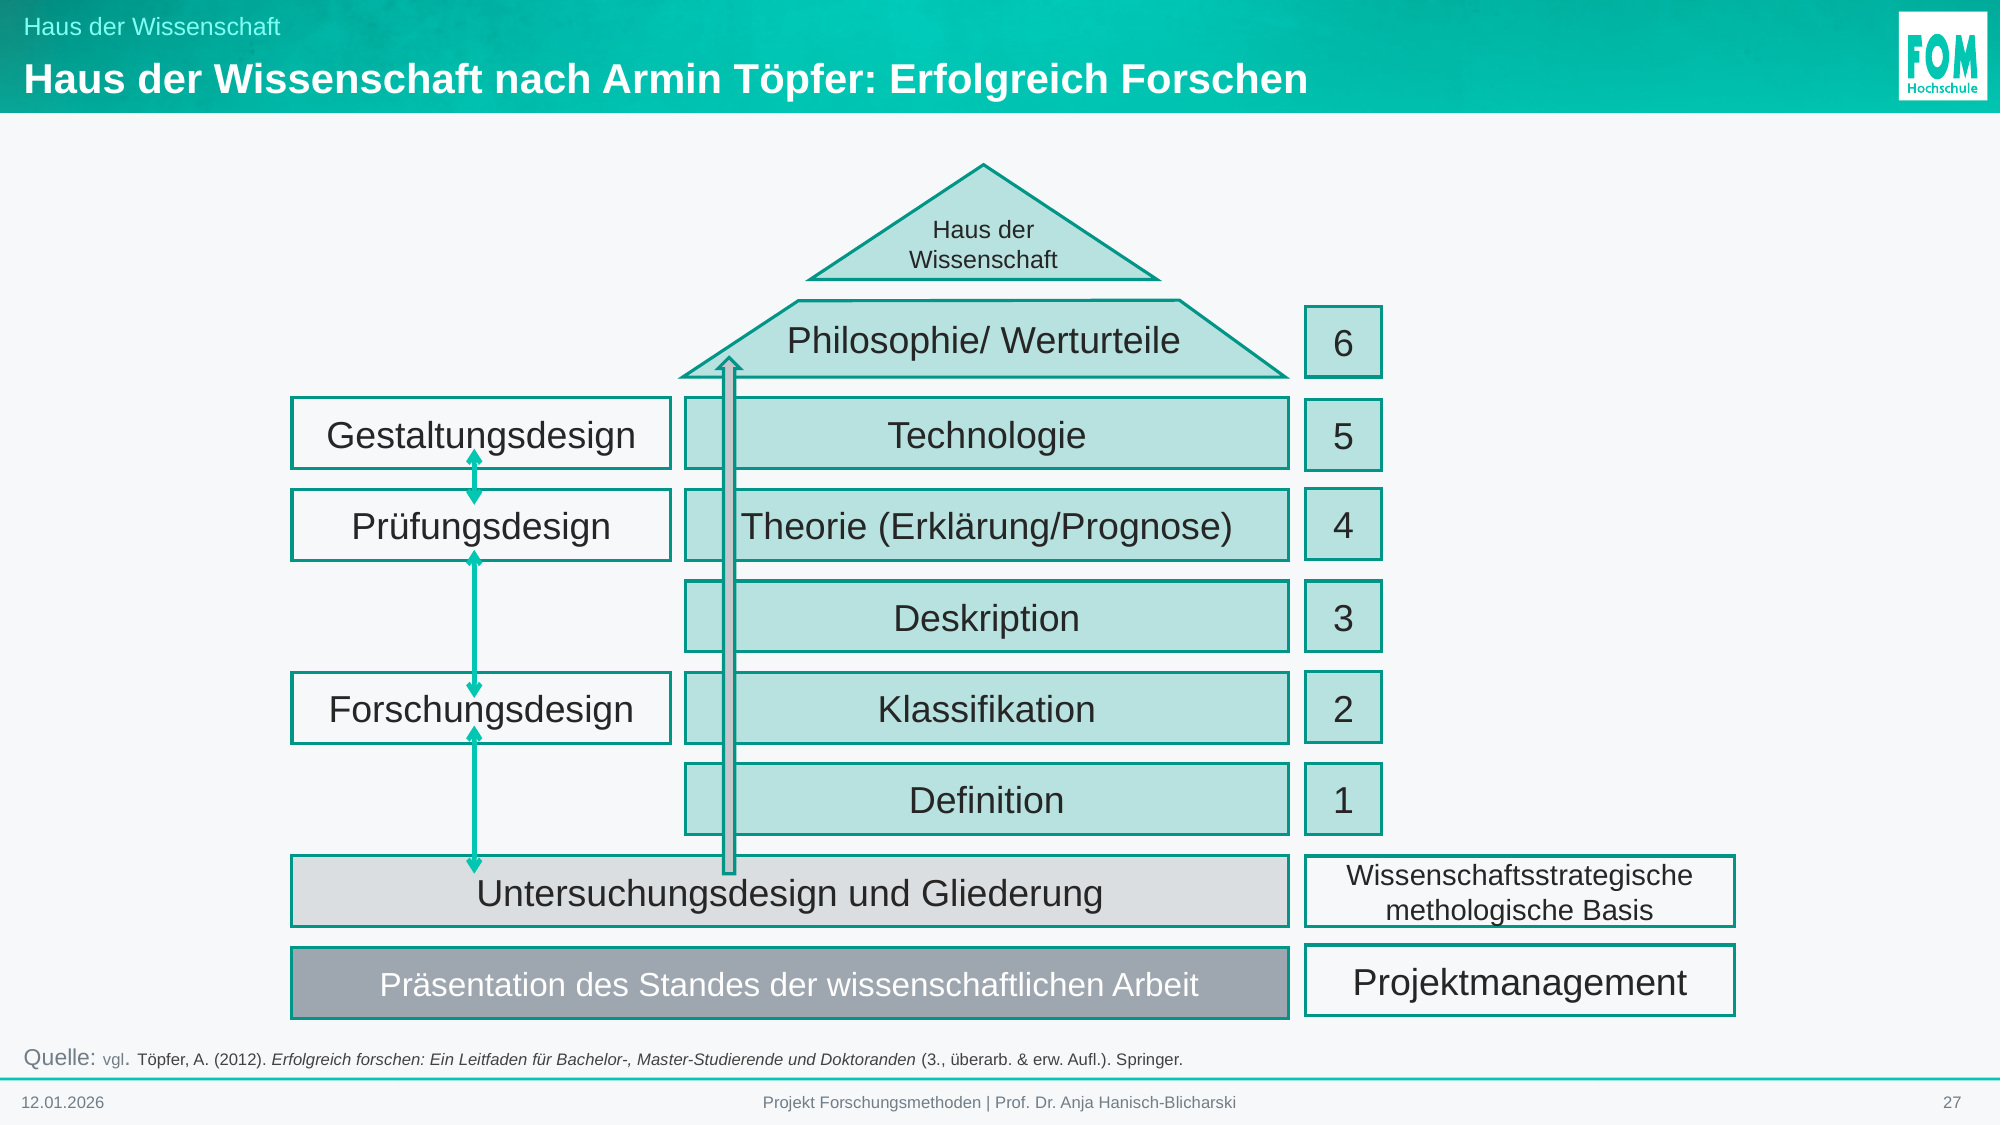

# Haus der Wissenschaft
Haus der Wissenschaft nach Armin Töpfer: Erfolgreich Forschen

Haus der Wissenschaft
Philosophie/ Werturteile
6

Technologie
Gestaltungsdesign
5
4
Prüfungsdesign
Theorie (Erklärung/Prognose)
Deskription
3
2
Forschungsdesign
Klassifikation
Definition
1
Untersuchungsdesign und Gliederung
Wissenschaftsstrategische methologische Basis
Projektmanagement
Präsentation des Standes der wissenschaftlichen Arbeit
Quelle: vgl. Töpfer, A. (2012). Erfolgreich forschen: Ein Leitfaden für Bachelor-, Master-Studierende und Doktoranden (3., überarb. & erw. Aufl.). Springer.
12.01.2026
27
Projekt Forschungsmethoden | Prof. Dr. Anja Hanisch-Blicharski